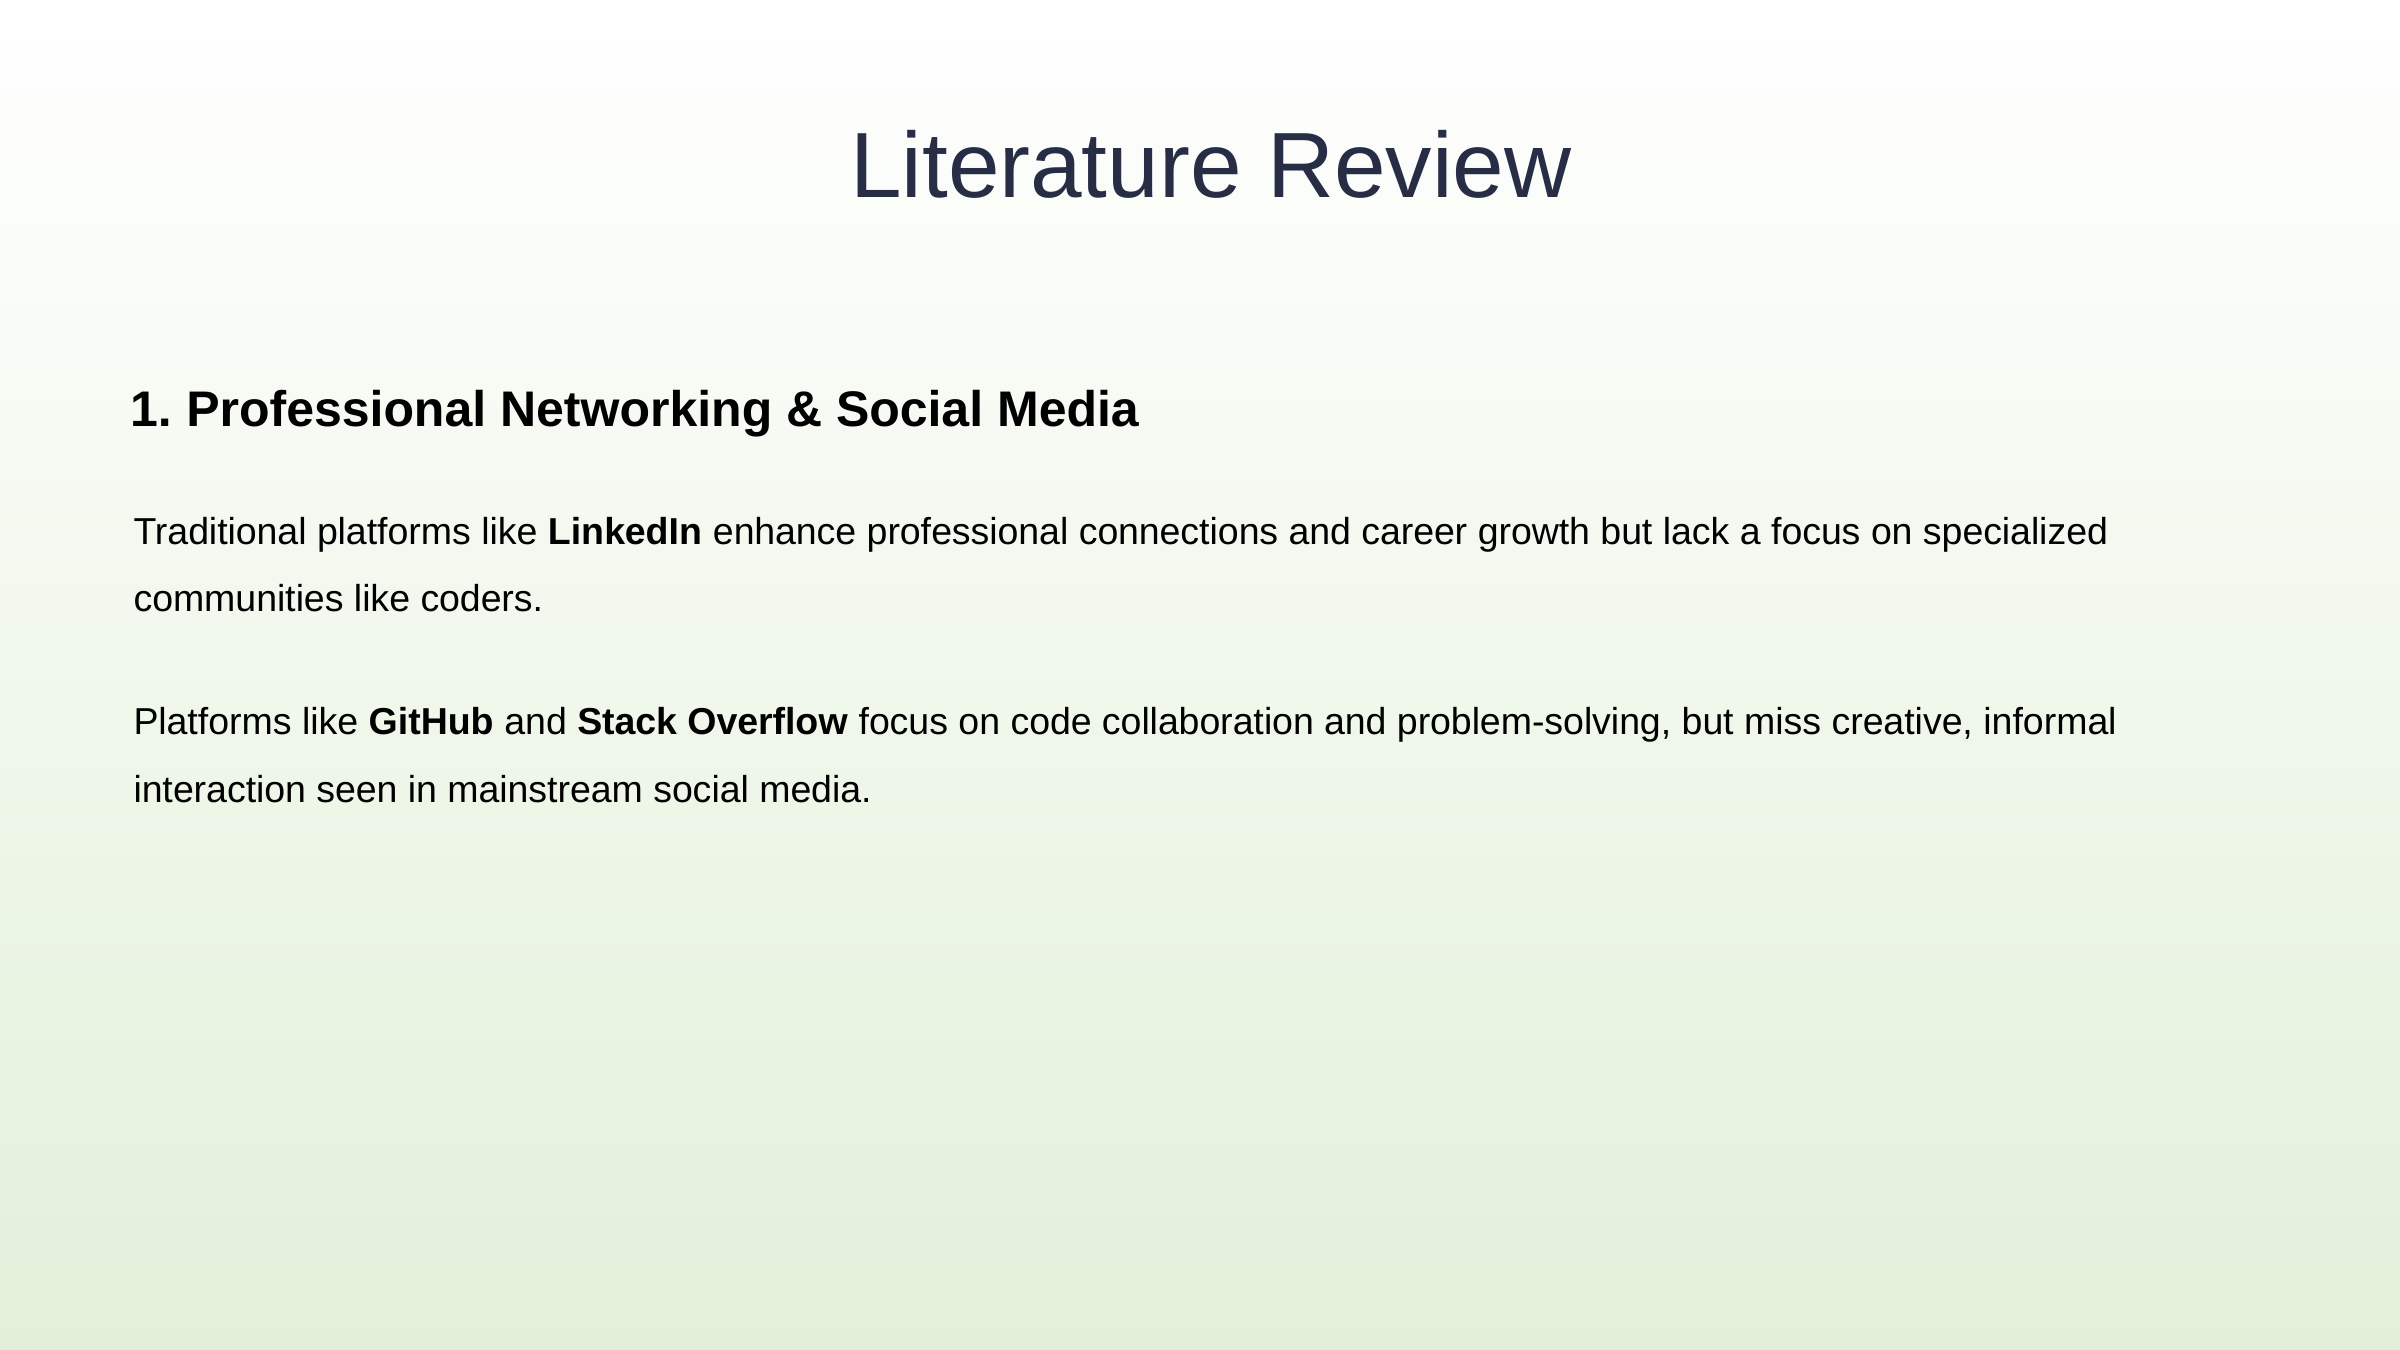

Literature Review
Professional Networking & Social Media
Traditional platforms like LinkedIn enhance professional connections and career growth but lack a focus on specialized communities like coders.
Platforms like GitHub and Stack Overflow focus on code collaboration and problem-solving, but miss creative, informal interaction seen in mainstream social media.